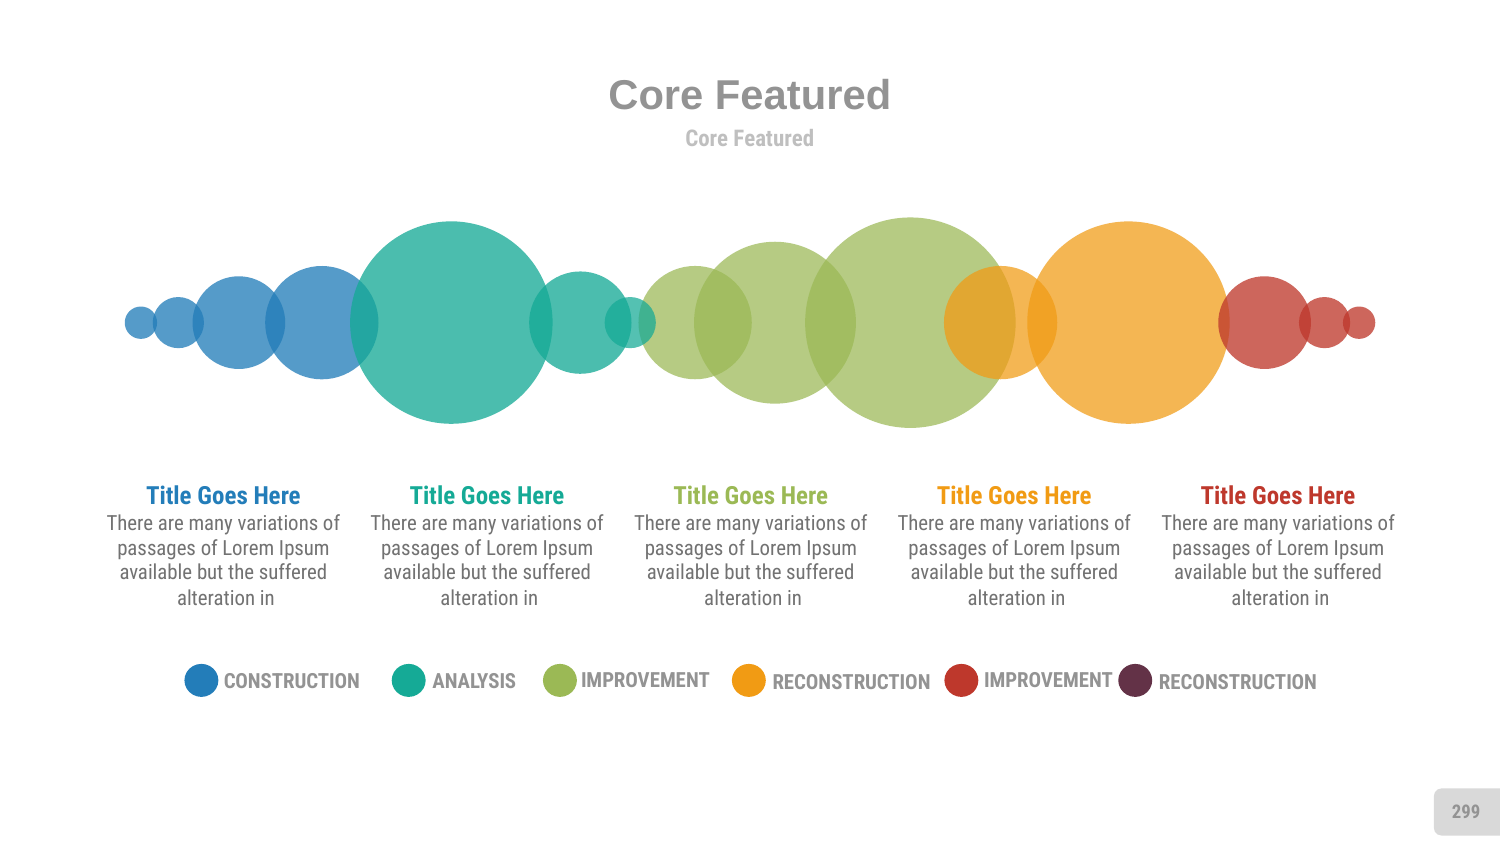

# Core Featured
Core Featured

Title Goes Here
There are many variations of passages of Lorem Ipsum available but the suffered
 alteration in
Title Goes Here
There are many variations of passages of Lorem Ipsum available but the suffered
 alteration in
Title Goes Here
There are many variations of passages of Lorem Ipsum available but the suffered
 alteration in
Title Goes Here
There are many variations of passages of Lorem Ipsum available but the suffered
 alteration in
Title Goes Here
There are many variations of passages of Lorem Ipsum available but the suffered
 alteration in

CONSTRUCTION

ANALYSIS

IMPROVEMENT

RECONSTRUCTION
RECONSTRUCTION

IMPROVEMENT
299